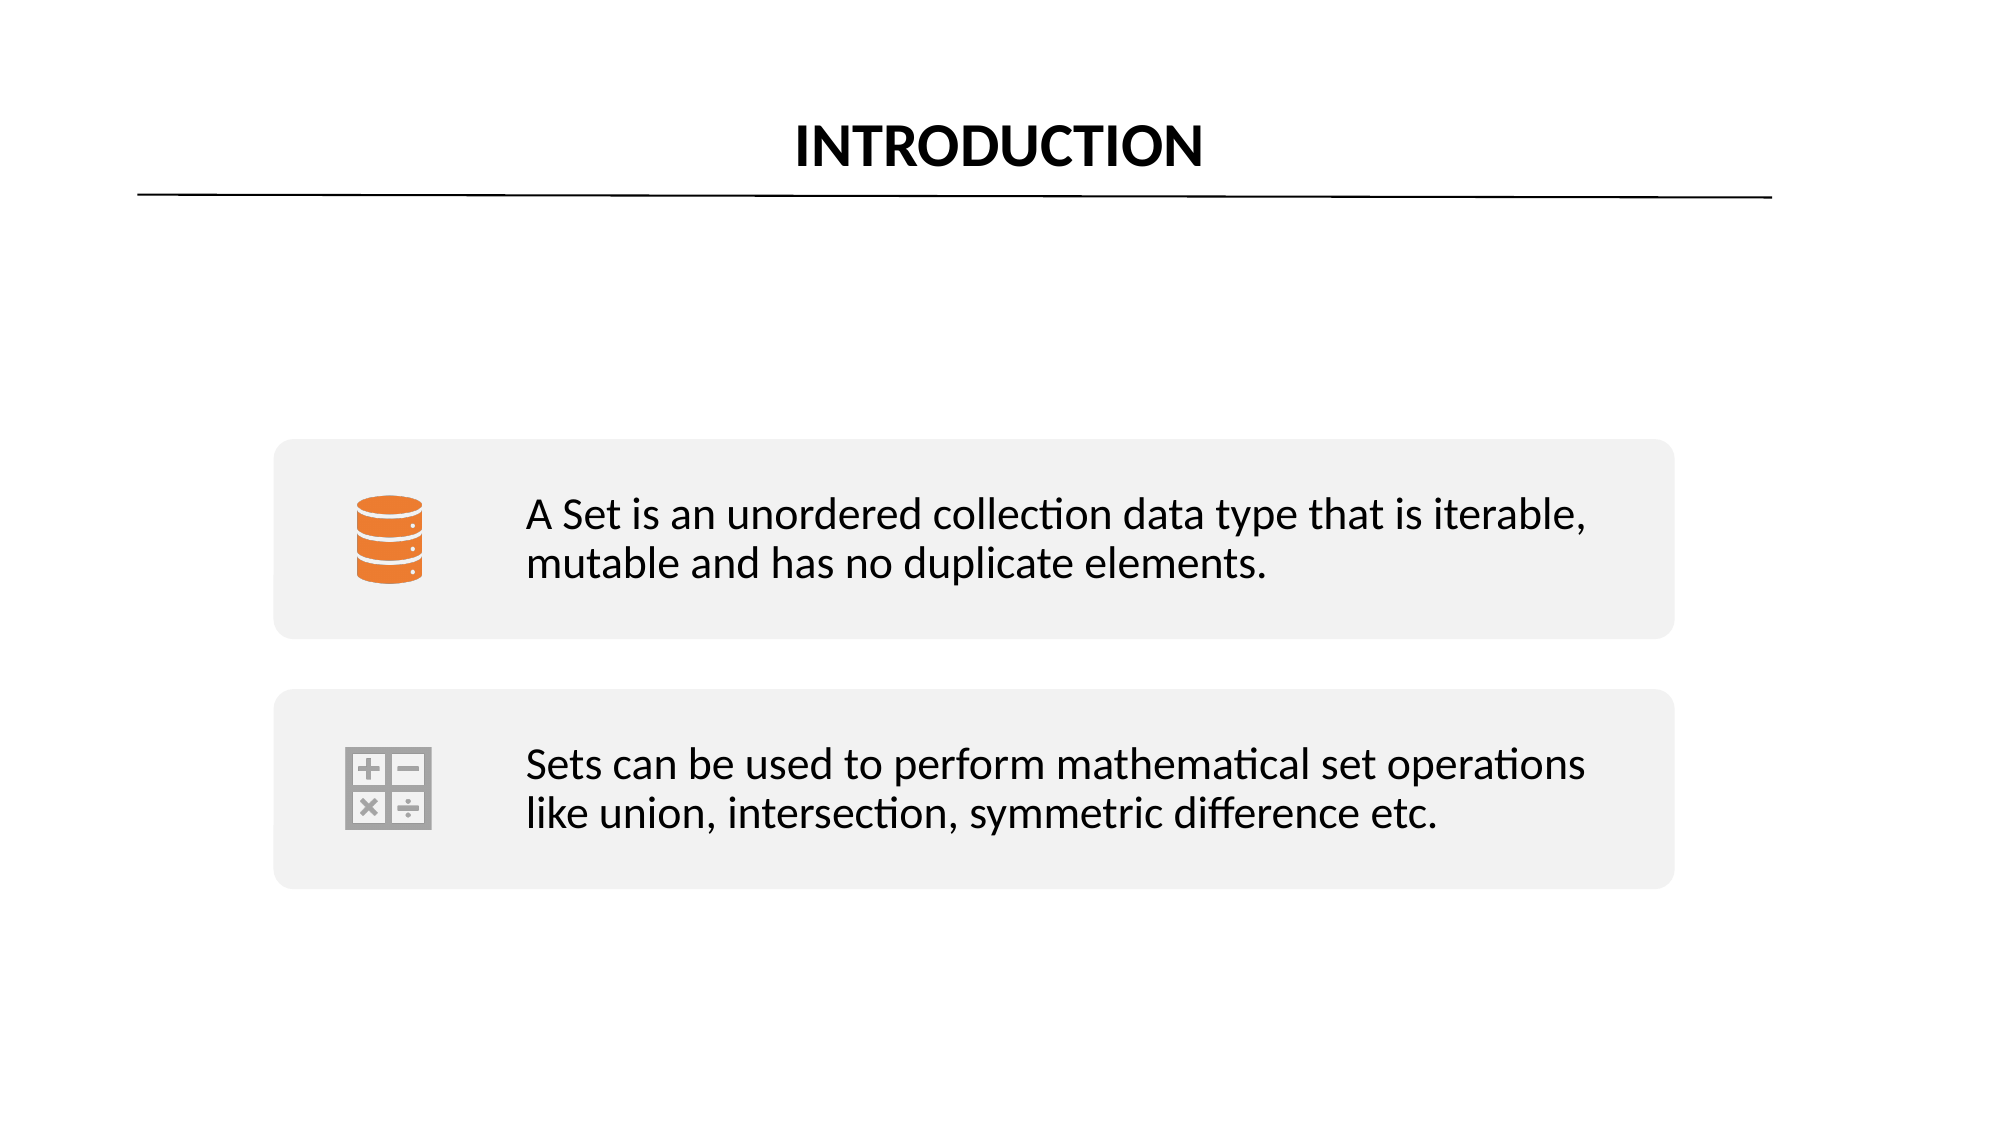

INTRODUCTION
A Set is an unordered collection data type that is iterable, mutable and has no duplicate elements.
Sets can be used to perform mathematical set operations like union, intersection, symmetric difference etc.